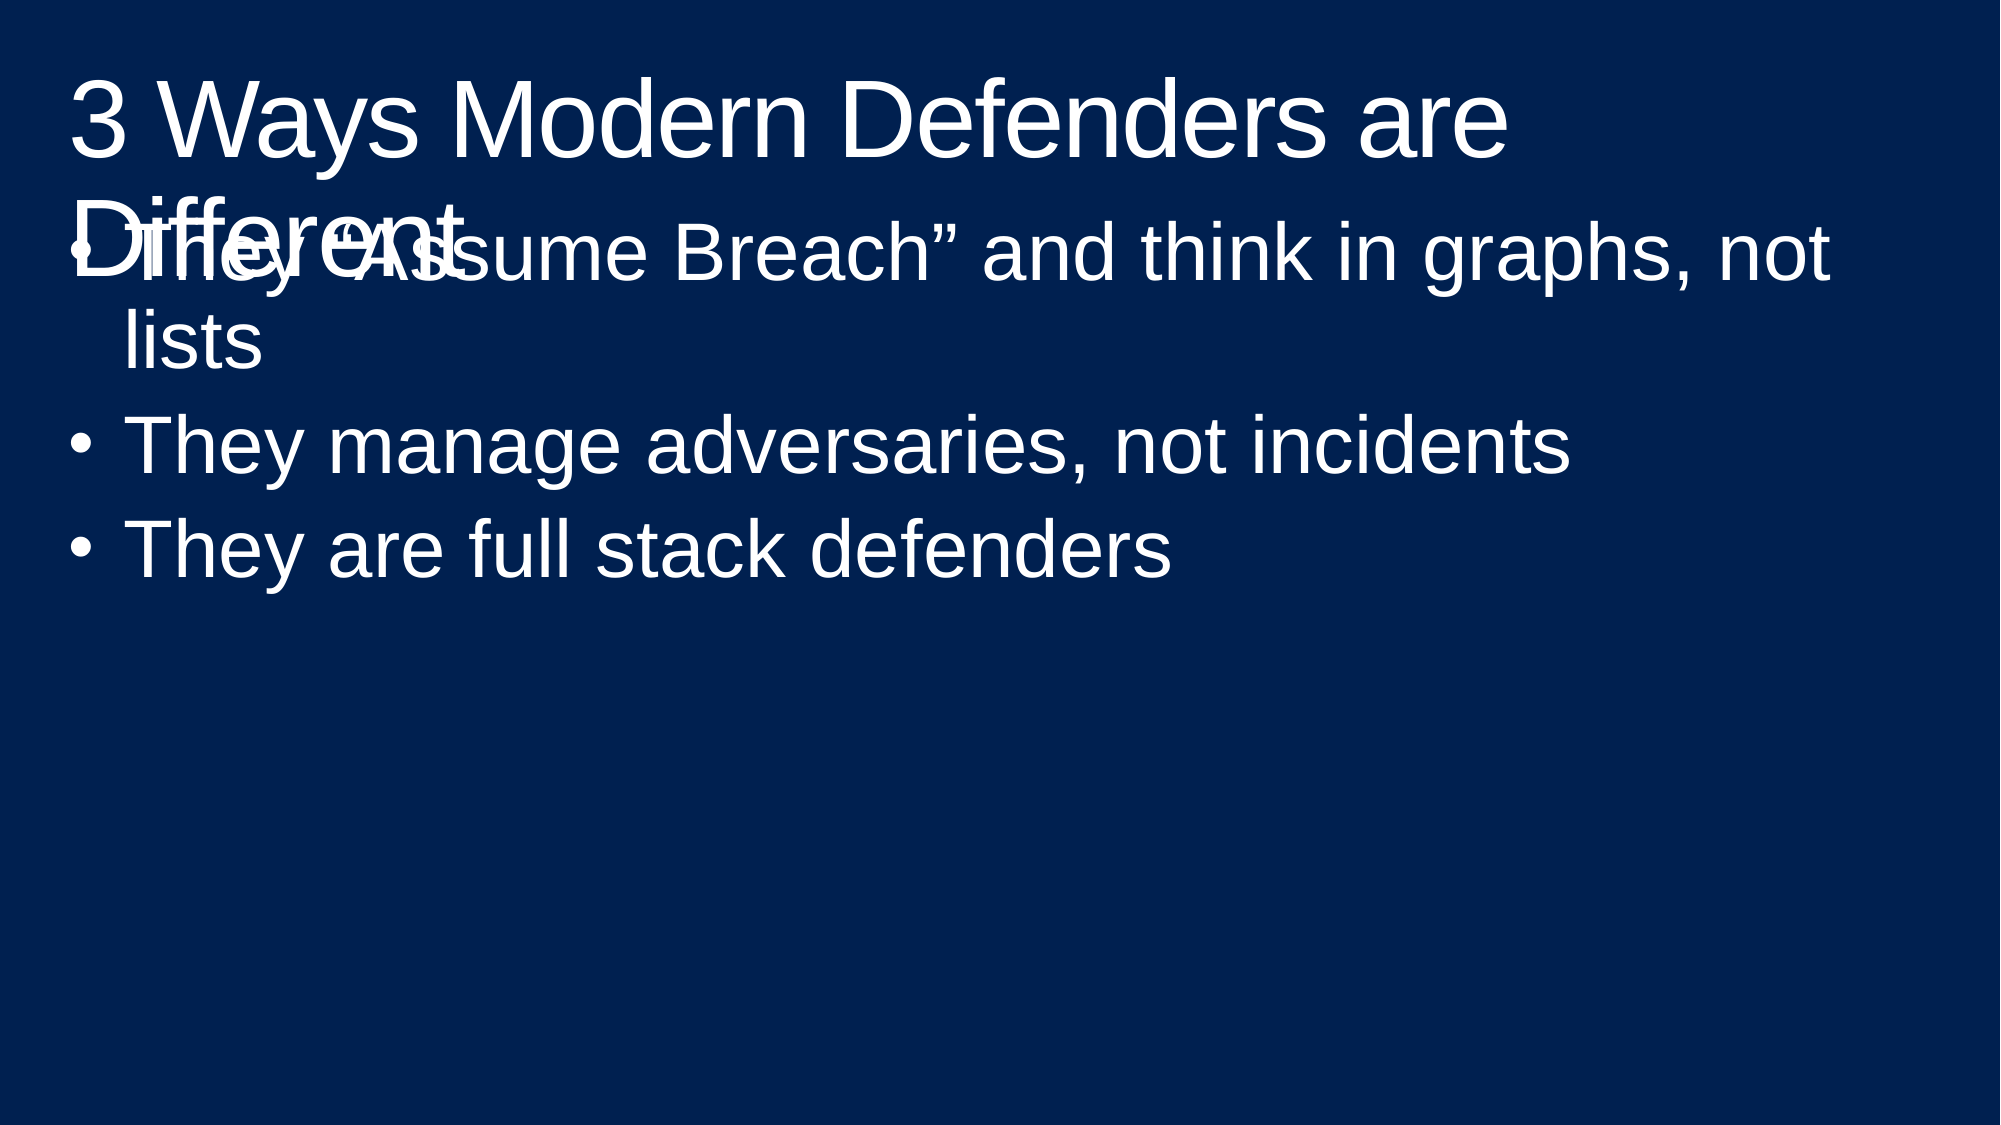

# 3 Ways Modern Defenders are Different
They “Assume Breach” and think in graphs, not lists
They manage adversaries, not incidents
They are full stack defenders